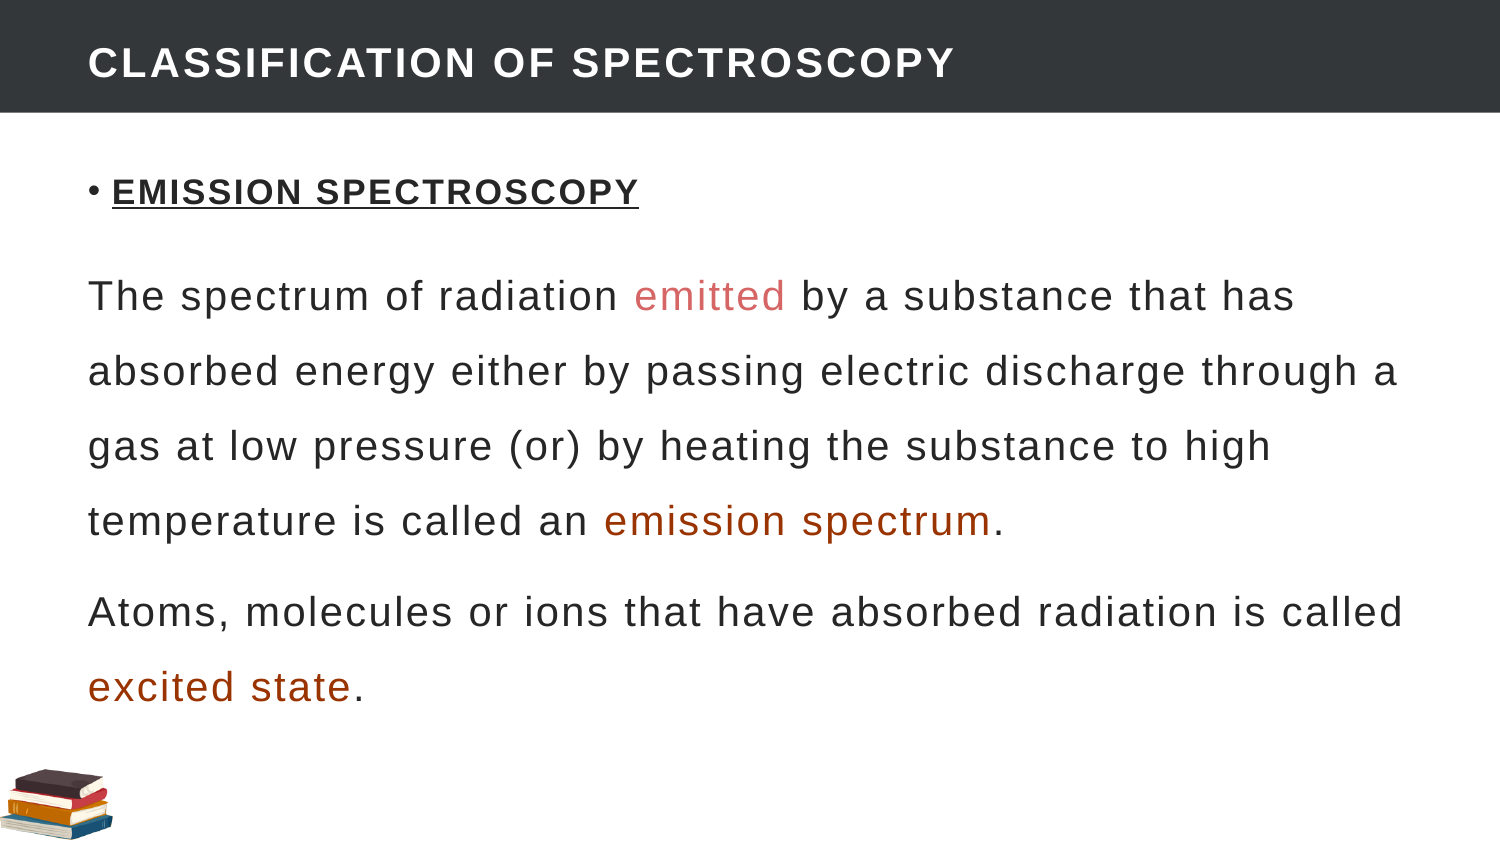

# CLASSIFICATION OF SPECTROSCOPY
EMISSION SPECTROSCOPY
The spectrum of radiation emitted by a substance that has absorbed energy either by passing electric discharge through a gas at low pressure (or) by heating the substance to high temperature is called an emission spectrum.
Atoms, molecules or ions that have absorbed radiation is called excited state.